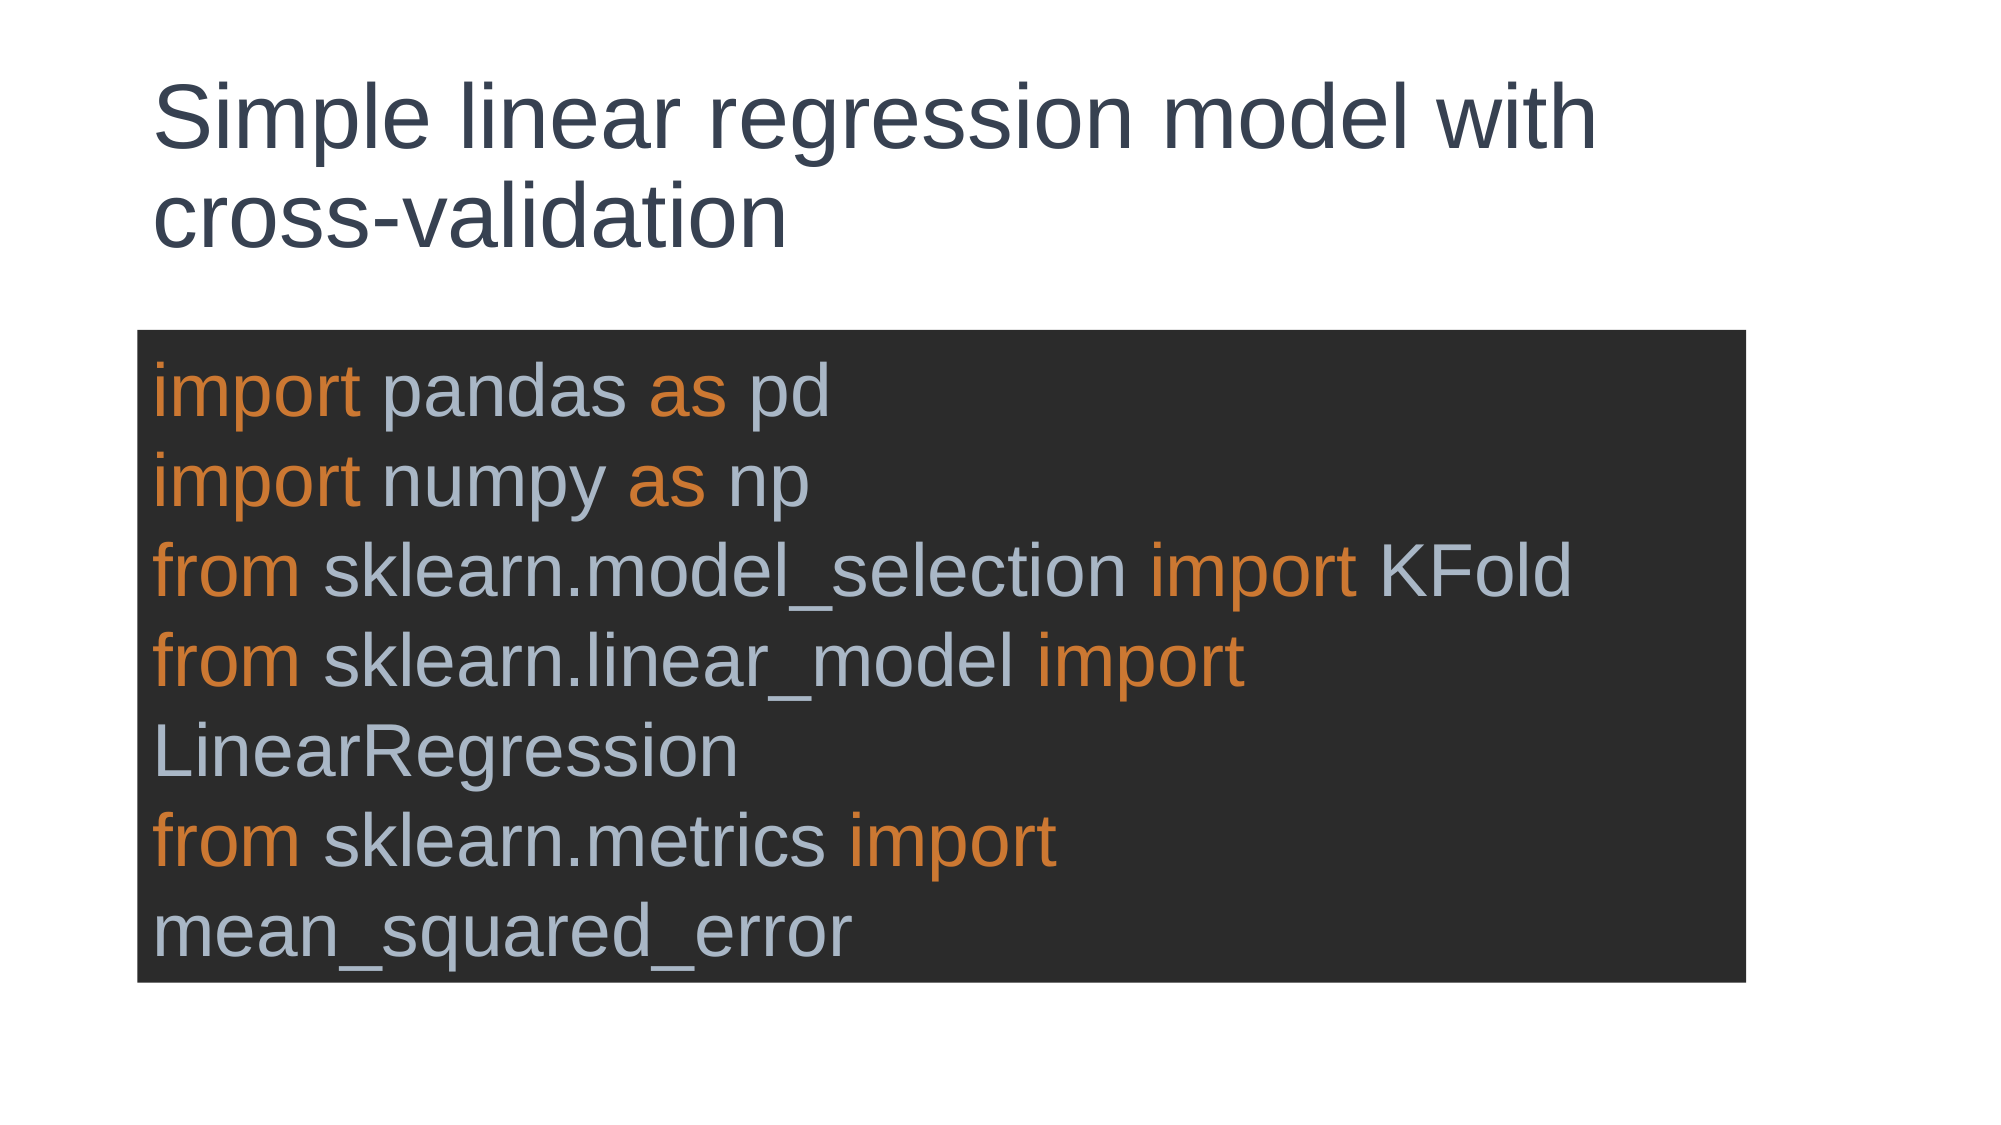

# Simple linear regression model with cross-validation
import pandas as pd
import numpy as np
from sklearn.model_selection import KFold
from sklearn.linear_model import LinearRegression
from sklearn.metrics import mean_squared_error